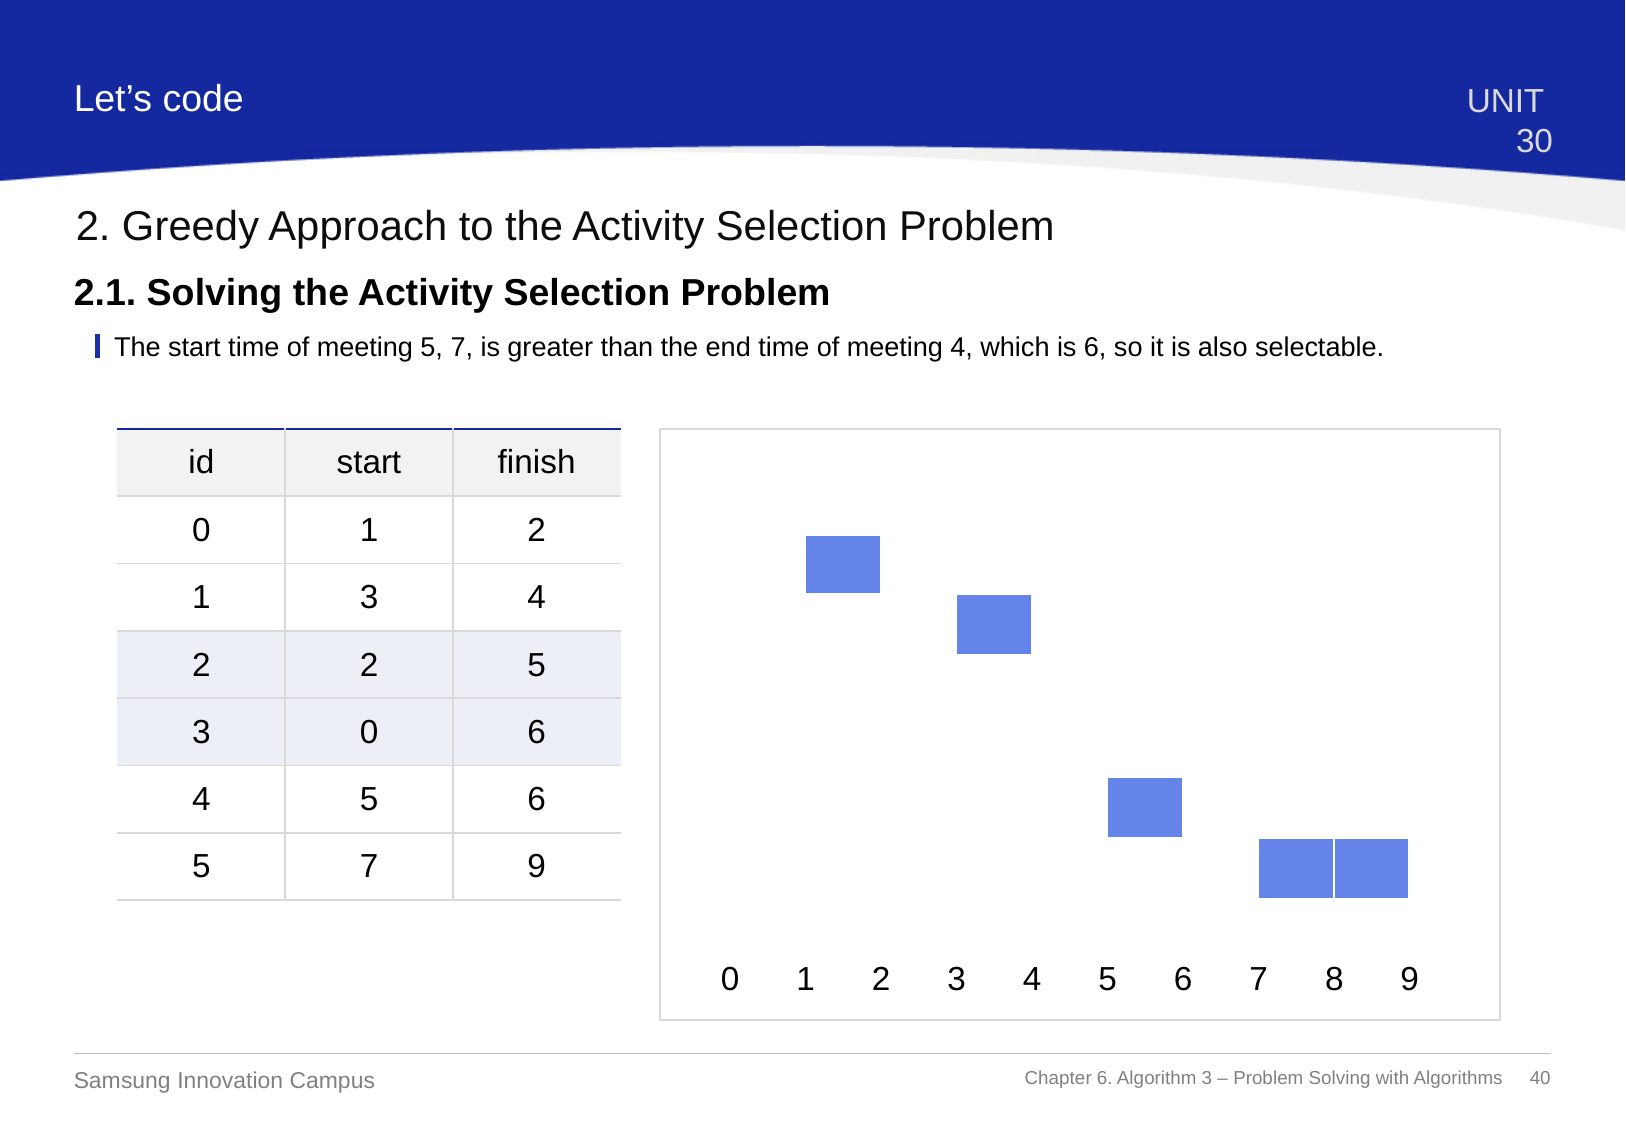

Let’s code
UNIT  30
2. Greedy Approach to the Activity Selection Problem
2.1. Solving the Activity Selection Problem
The start time of meeting 5, 7, is greater than the end time of meeting 4, which is 6, so it is also selectable.

| id | start | finish |
| --- | --- | --- |
| 0 | 1 | 2 |
| 1 | 3 | 4 |
| 2 | 2 | 5 |
| 3 | 0 | 6 |
| 4 | 5 | 6 |
| 5 | 7 | 9 |
|  |  |  |  |  |  |  |  |  |
| --- | --- | --- | --- | --- | --- | --- | --- | --- |
|  |  |  |  |  |  |  |  |  |
|  |  |  |  |  |  |  |  |  |
|  |  |  |  |  |  |  |  |  |
|  |  |  |  |  |  |  |  |  |
|  |  |  |  |  |  |  |  |  |
|  |  |  |  |  |  |  |  |  |
|  |  |  |  |  |  |  |  |  |
0
1
2
3
4
5
6
7
8
9